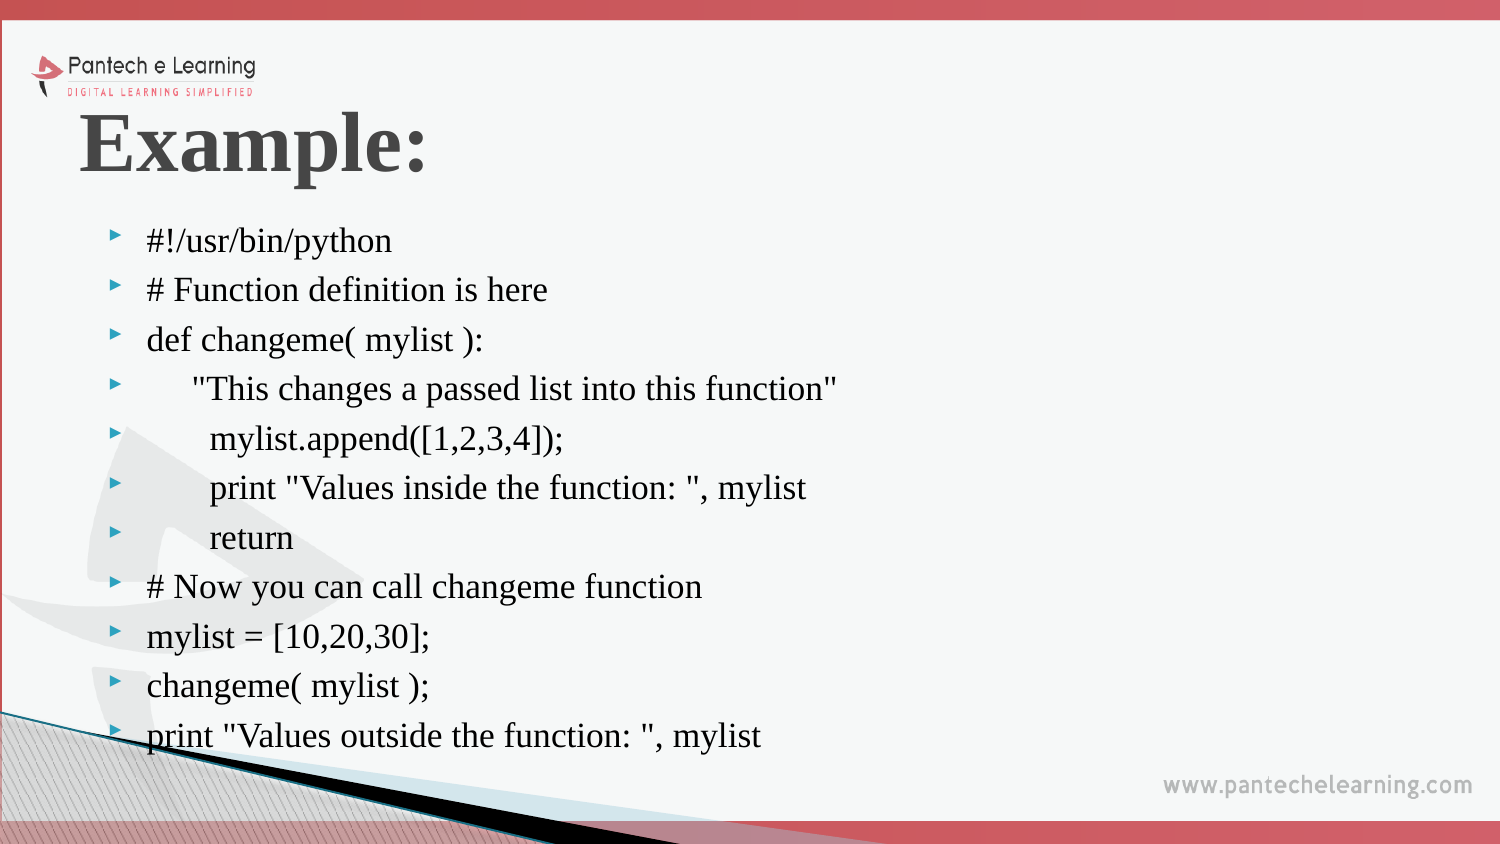

# Example:
#!/usr/bin/python
# Function definition is here
def changeme( mylist ):
     "This changes a passed list into this function"
       mylist.append([1,2,3,4]);
       print "Values inside the function: ", mylist
       return
# Now you can call changeme function
mylist = [10,20,30];
changeme( mylist );
print "Values outside the function: ", mylist